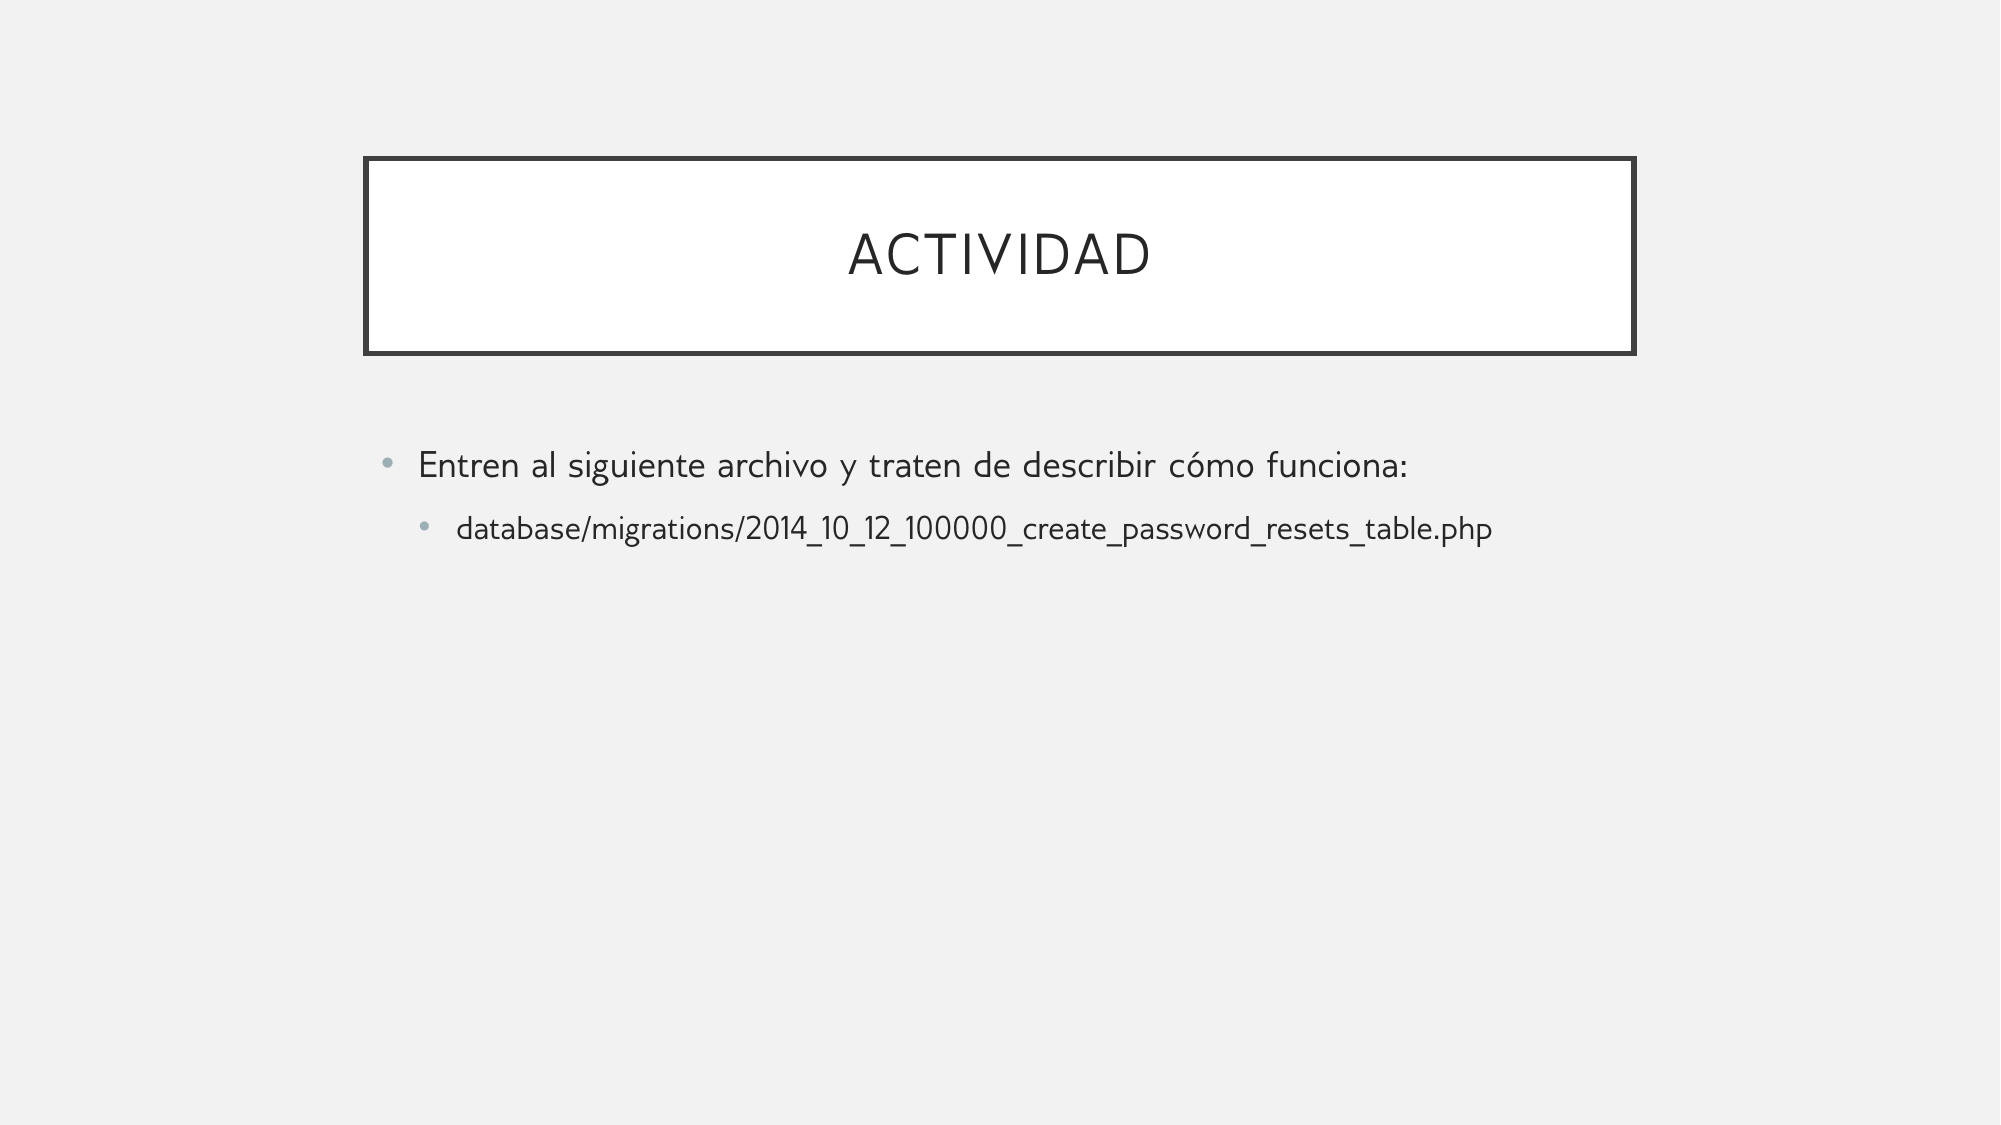

# Actividad
Entren al siguiente archivo y traten de describir cómo funciona:
database/migrations/2014_10_12_100000_create_password_resets_table.php